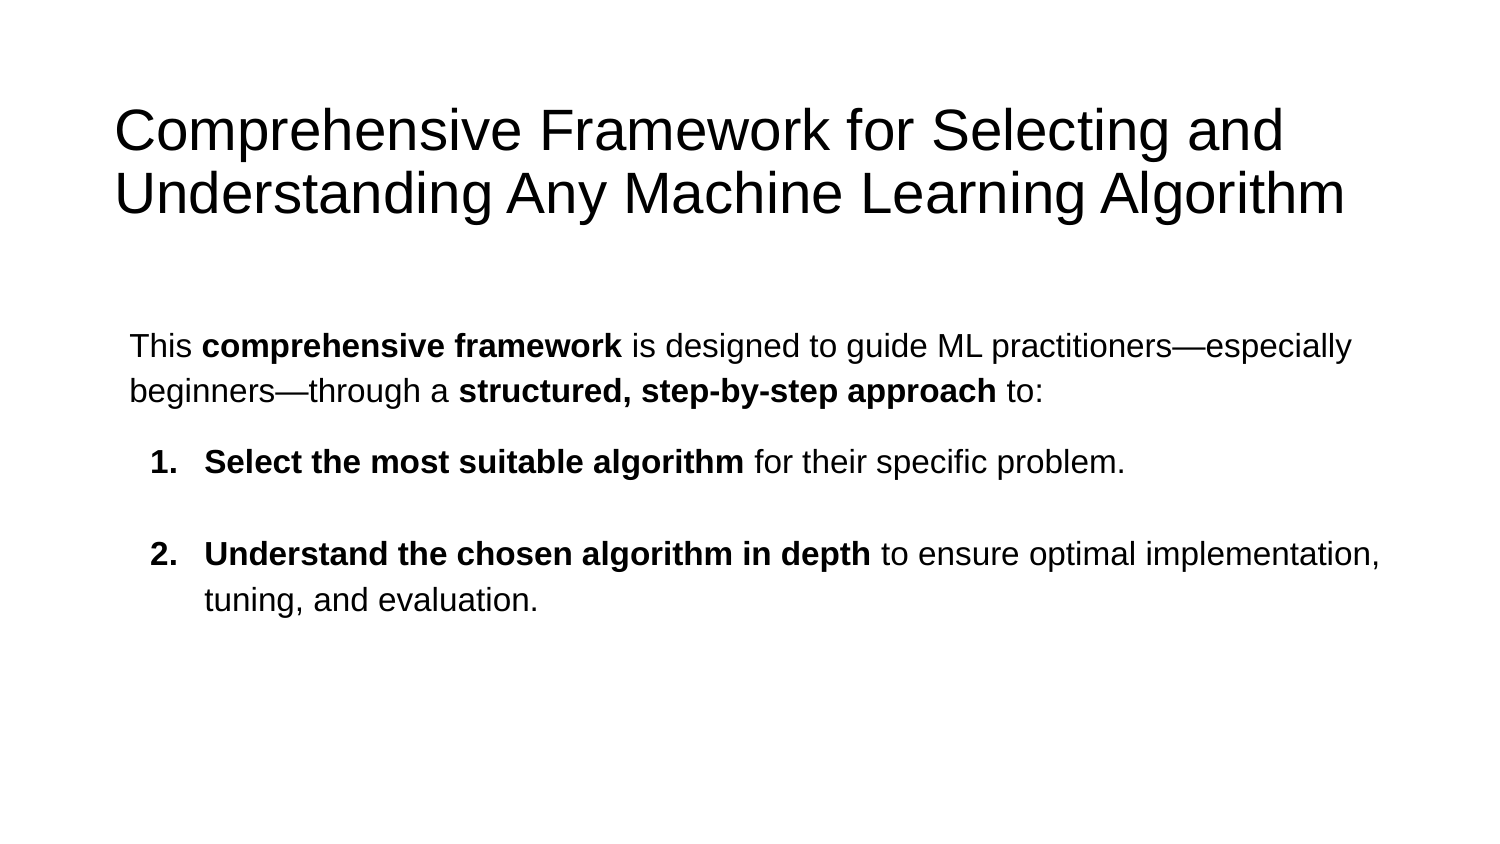

# Comprehensive Framework for Selecting and Understanding Any Machine Learning Algorithm
This comprehensive framework is designed to guide ML practitioners—especially beginners—through a structured, step-by-step approach to:
Select the most suitable algorithm for their specific problem.
Understand the chosen algorithm in depth to ensure optimal implementation, tuning, and evaluation.